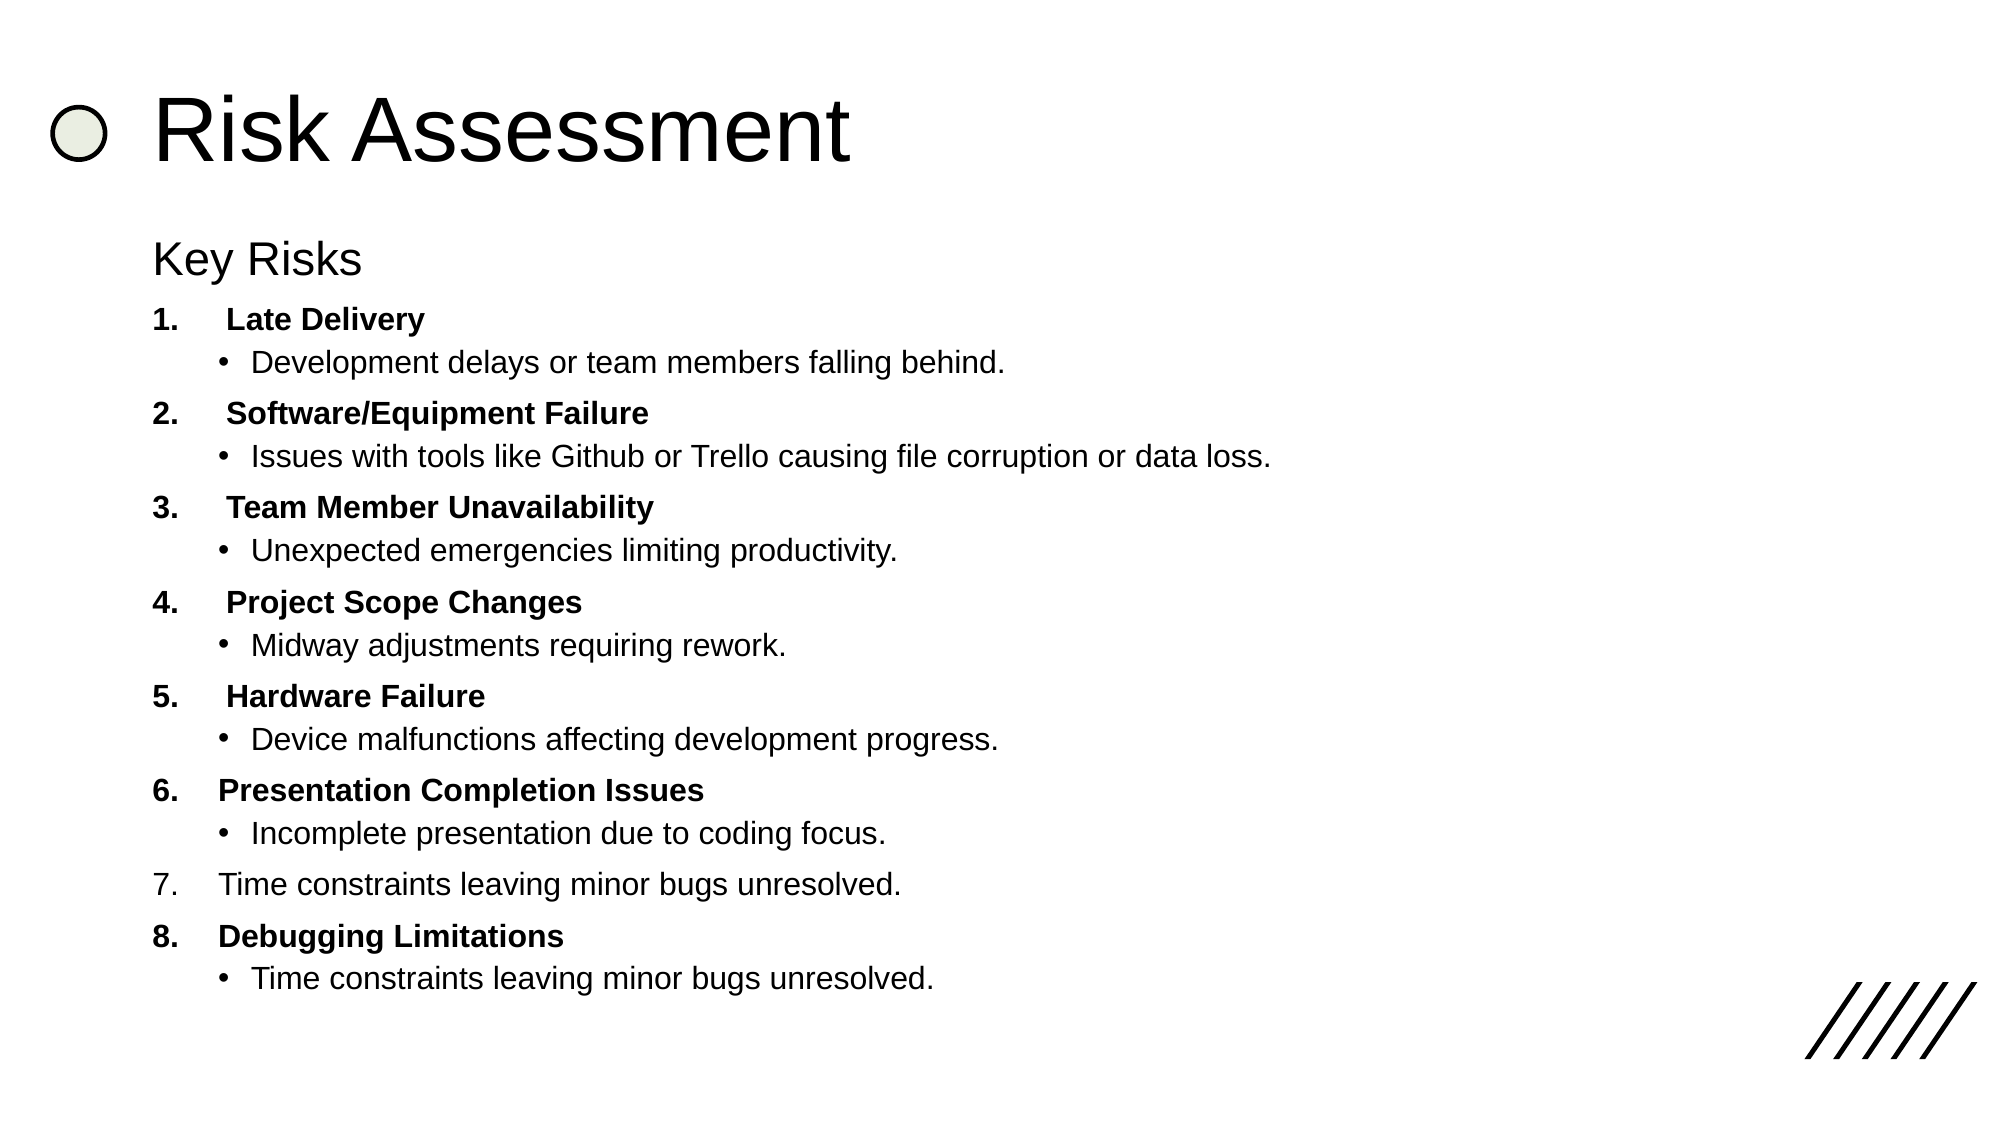

# Risk Assessment
Key Risks
Late Delivery
Development delays or team members falling behind.
Software/Equipment Failure
Issues with tools like Github or Trello causing file corruption or data loss.
Team Member Unavailability
Unexpected emergencies limiting productivity.
Project Scope Changes
Midway adjustments requiring rework.
Hardware Failure
Device malfunctions affecting development progress.
Presentation Completion Issues
Incomplete presentation due to coding focus.
Time constraints leaving minor bugs unresolved.
Debugging Limitations
Time constraints leaving minor bugs unresolved.